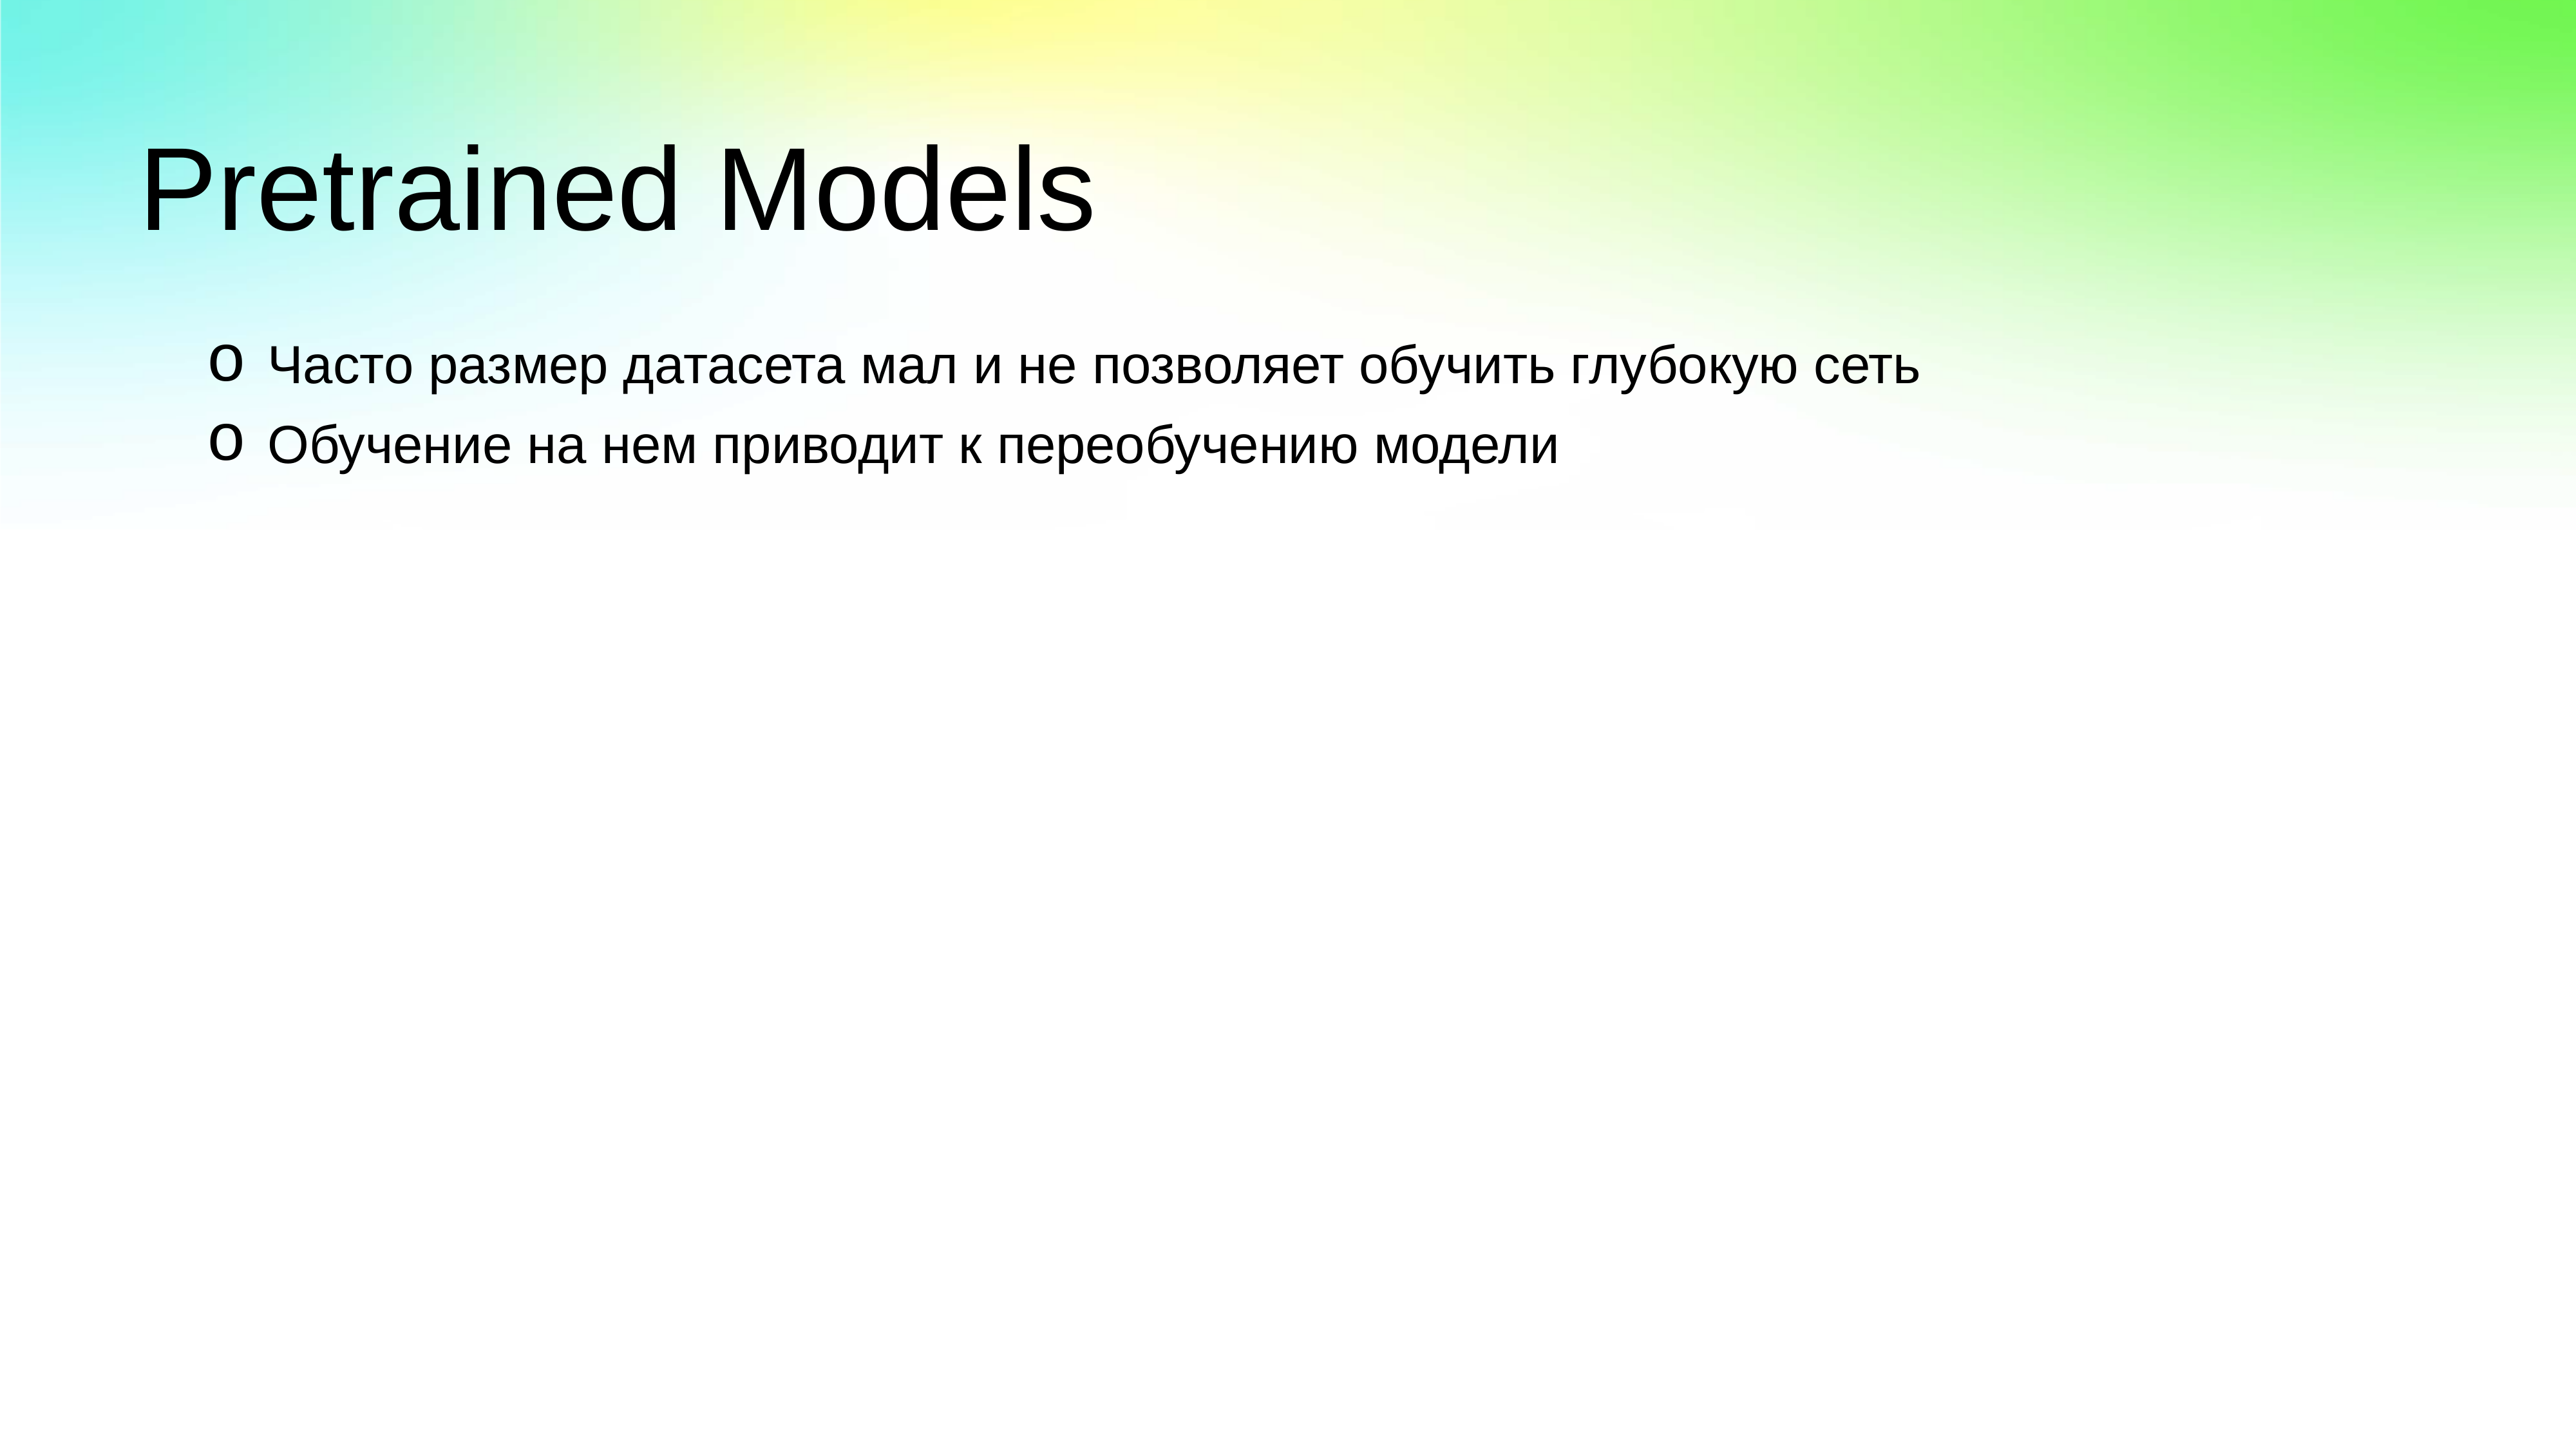

# Pretrained Models
Часто размер датасета мал и не позволяет обучить глубокую сеть
Обучение на нем приводит к переобучению модели